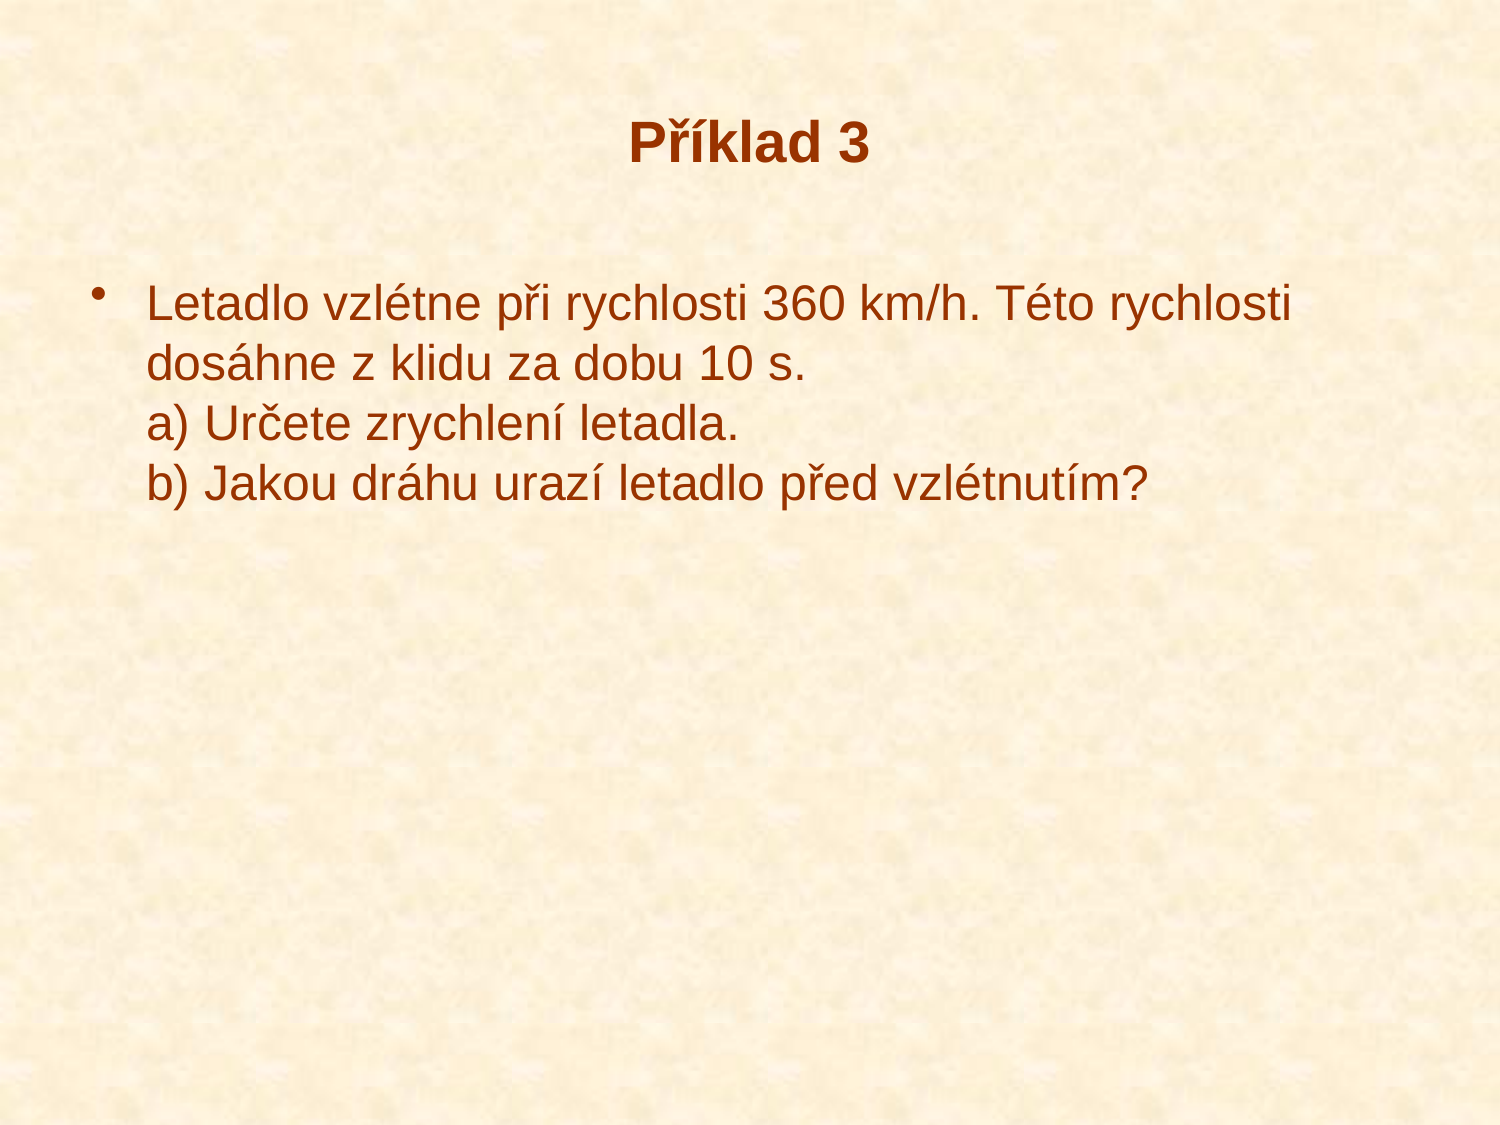

# Příklad 3
Letadlo vzlétne při rychlosti 360 km/h. Této rychlosti dosáhne z klidu za dobu 10 s.
a) Určete zrychlení letadla.
b) Jakou dráhu urazí letadlo před vzlétnutím?